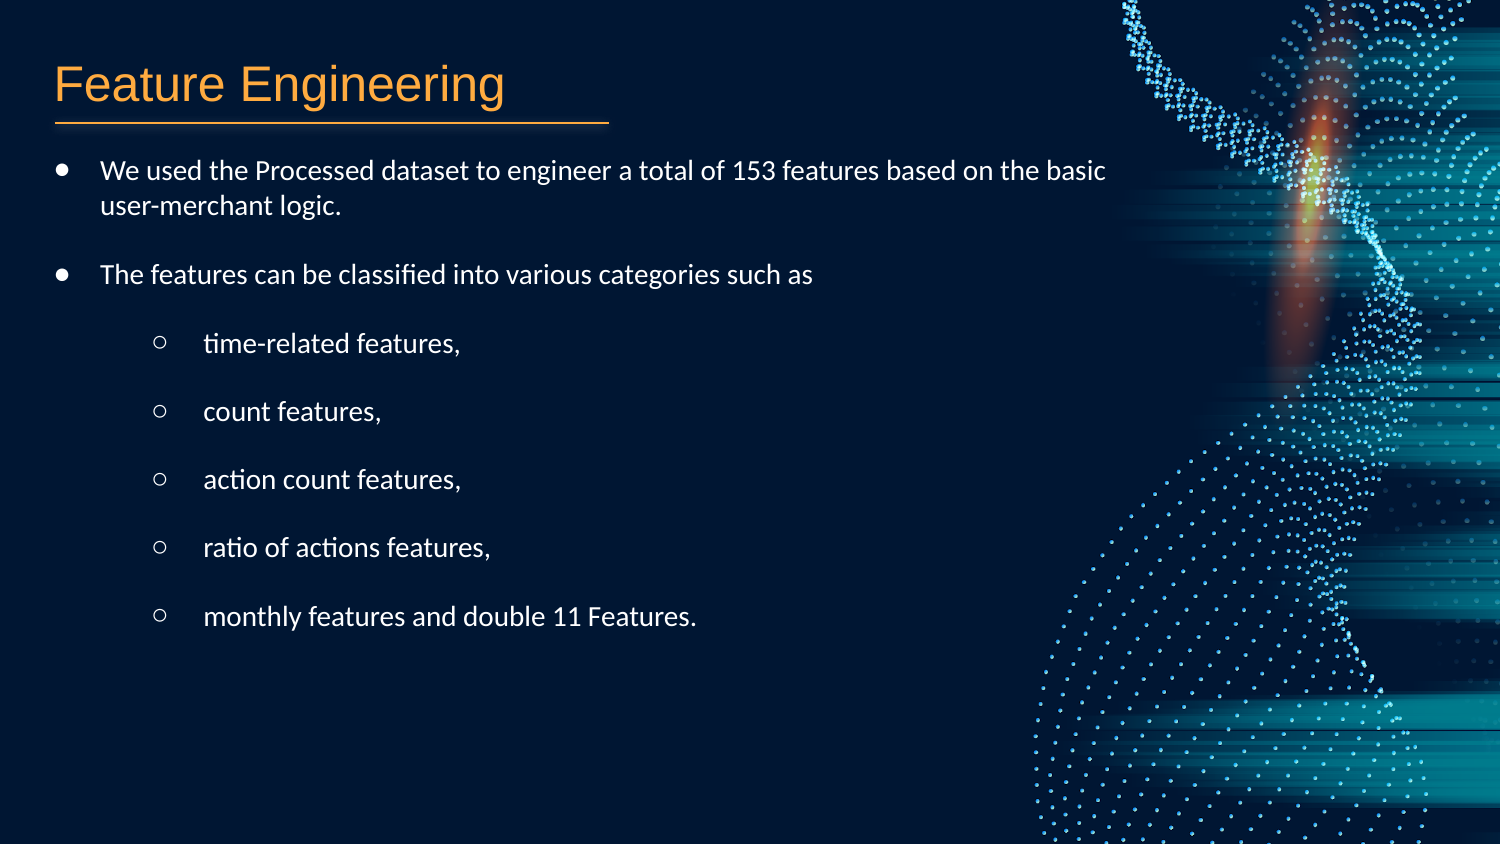

# Feature Engineering
We used the Processed dataset to engineer a total of 153 features based on the basic user-merchant logic.

The features can be classified into various categories such as
time-related features,
count features,
action count features,
ratio of actions features,
monthly features and double 11 Features.